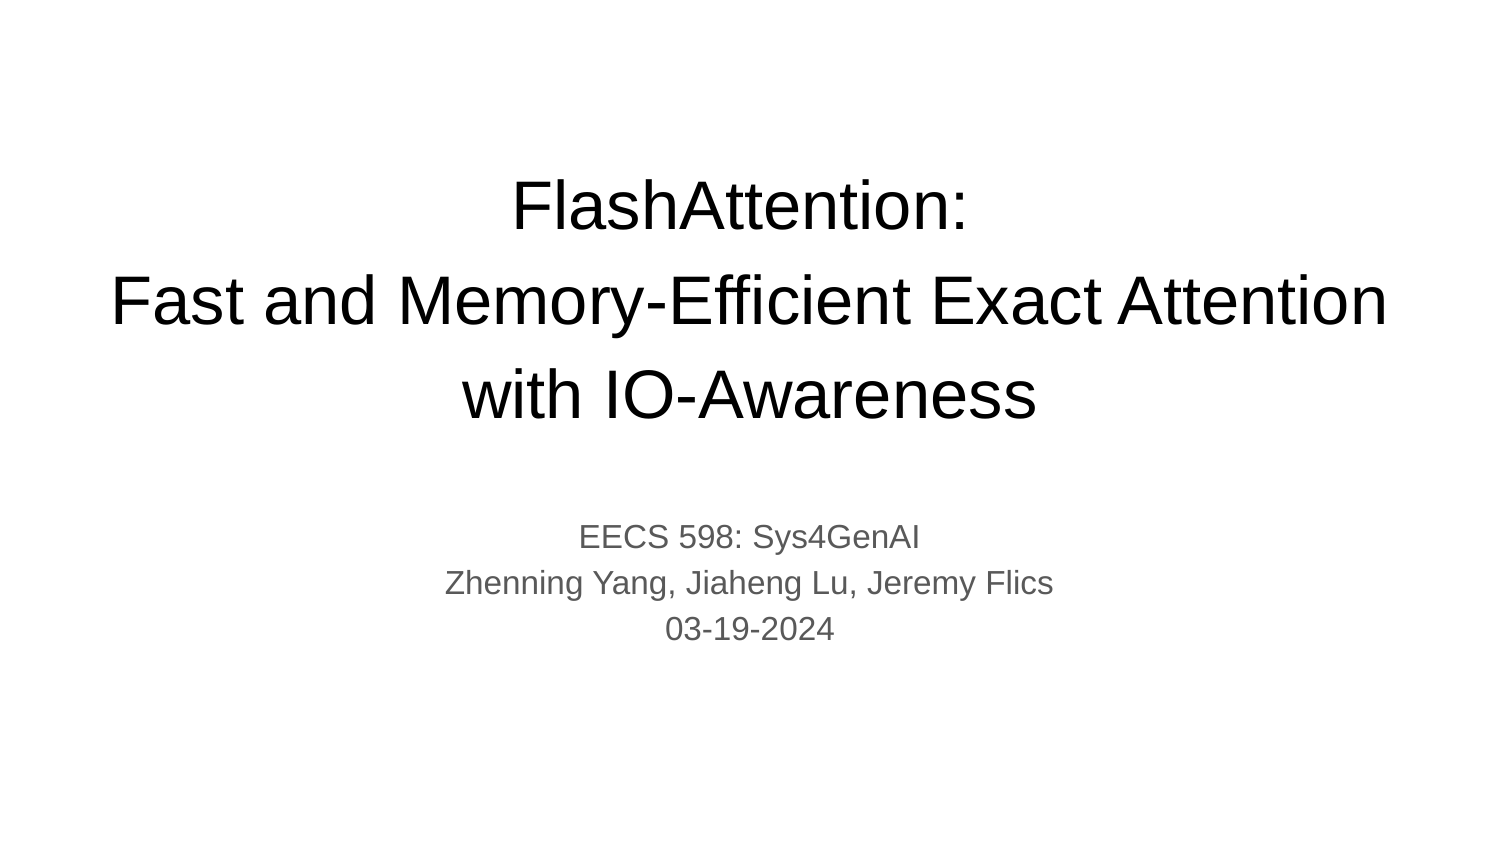

# FlashAttention:
Fast and Memory-Efficient Exact Attention with IO-Awareness
EECS 598: Sys4GenAI
Zhenning Yang, Jiaheng Lu, Jeremy Flics
03-19-2024